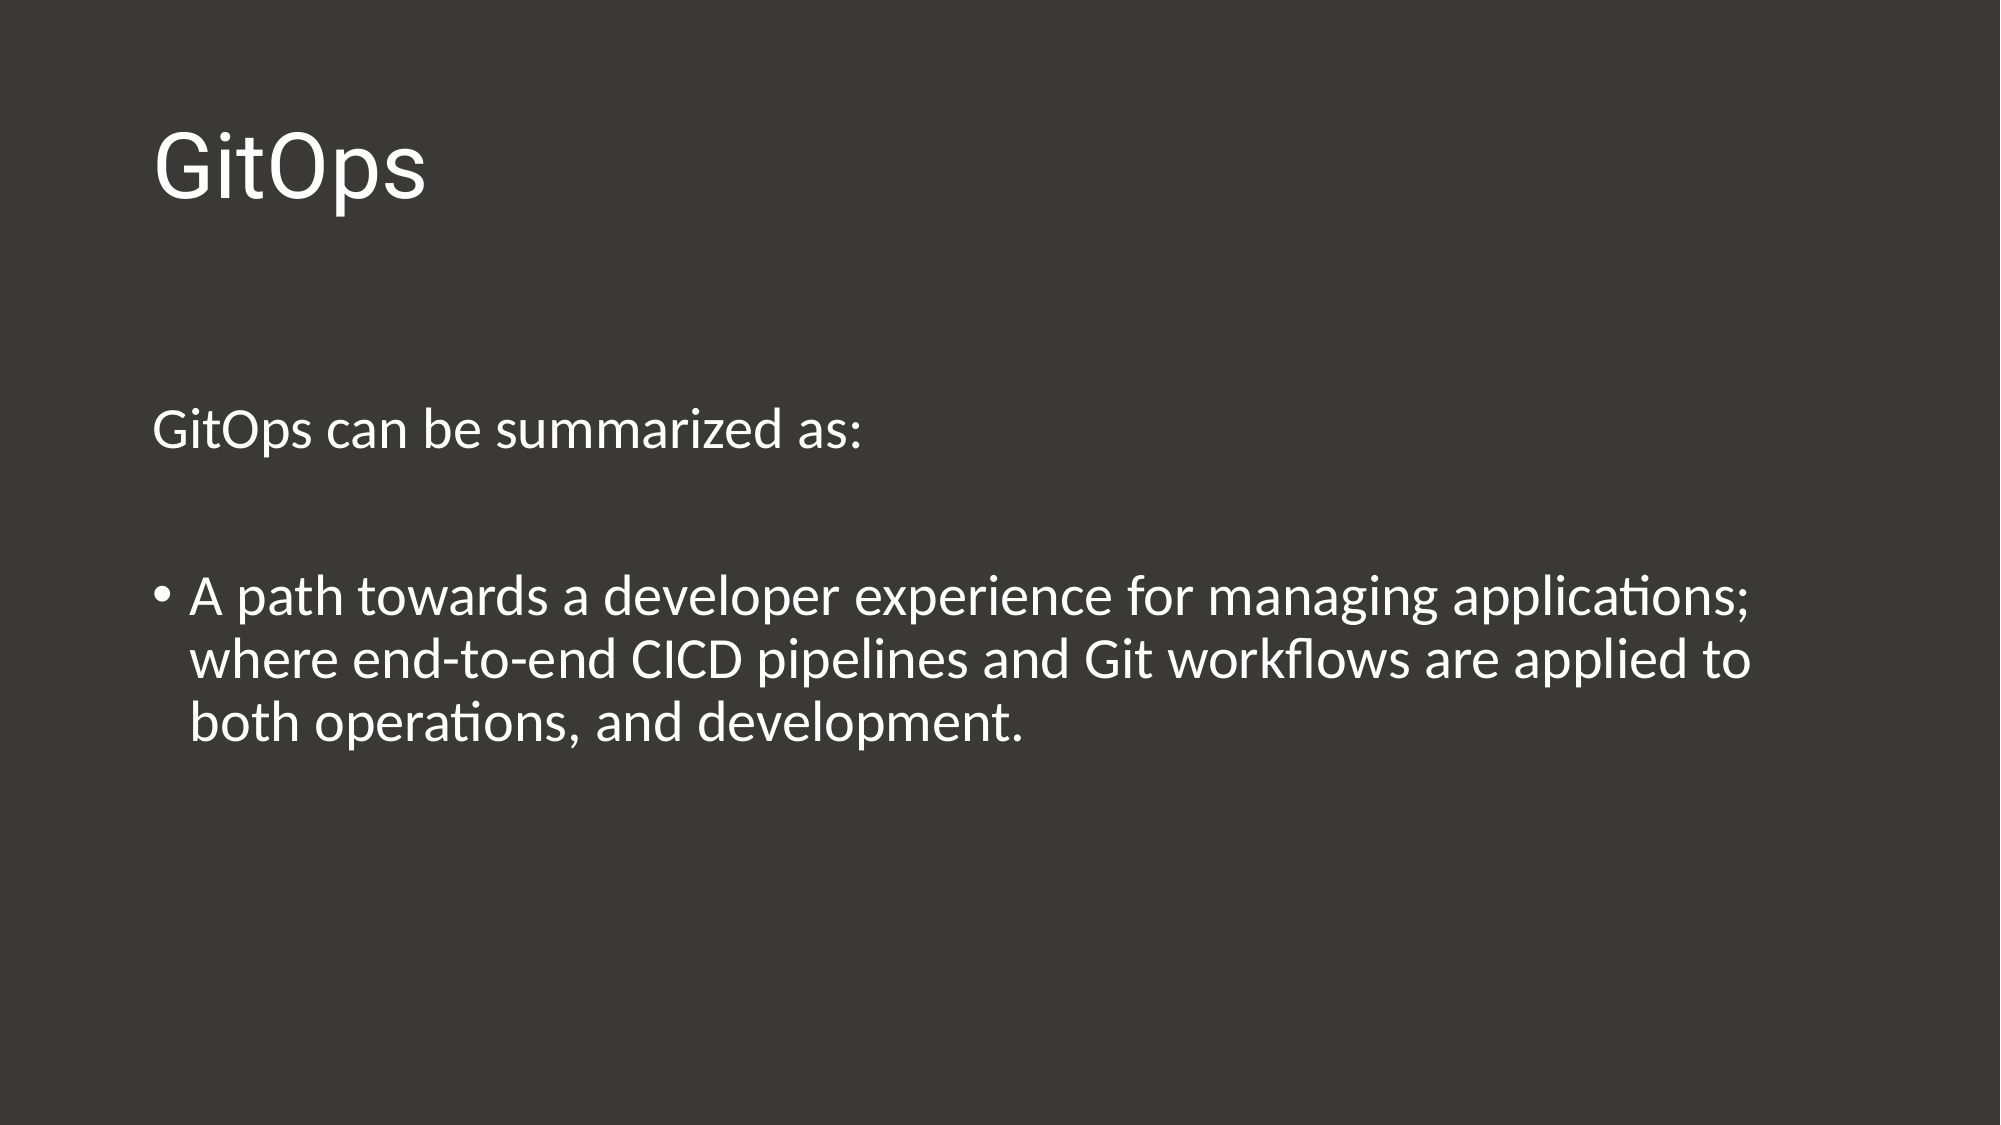

# GitOps

GitOps can be summarized as:

A path towards a developer experience for managing applications; where end-to-end CICD pipelines and Git workflows are applied to both operations, and development.